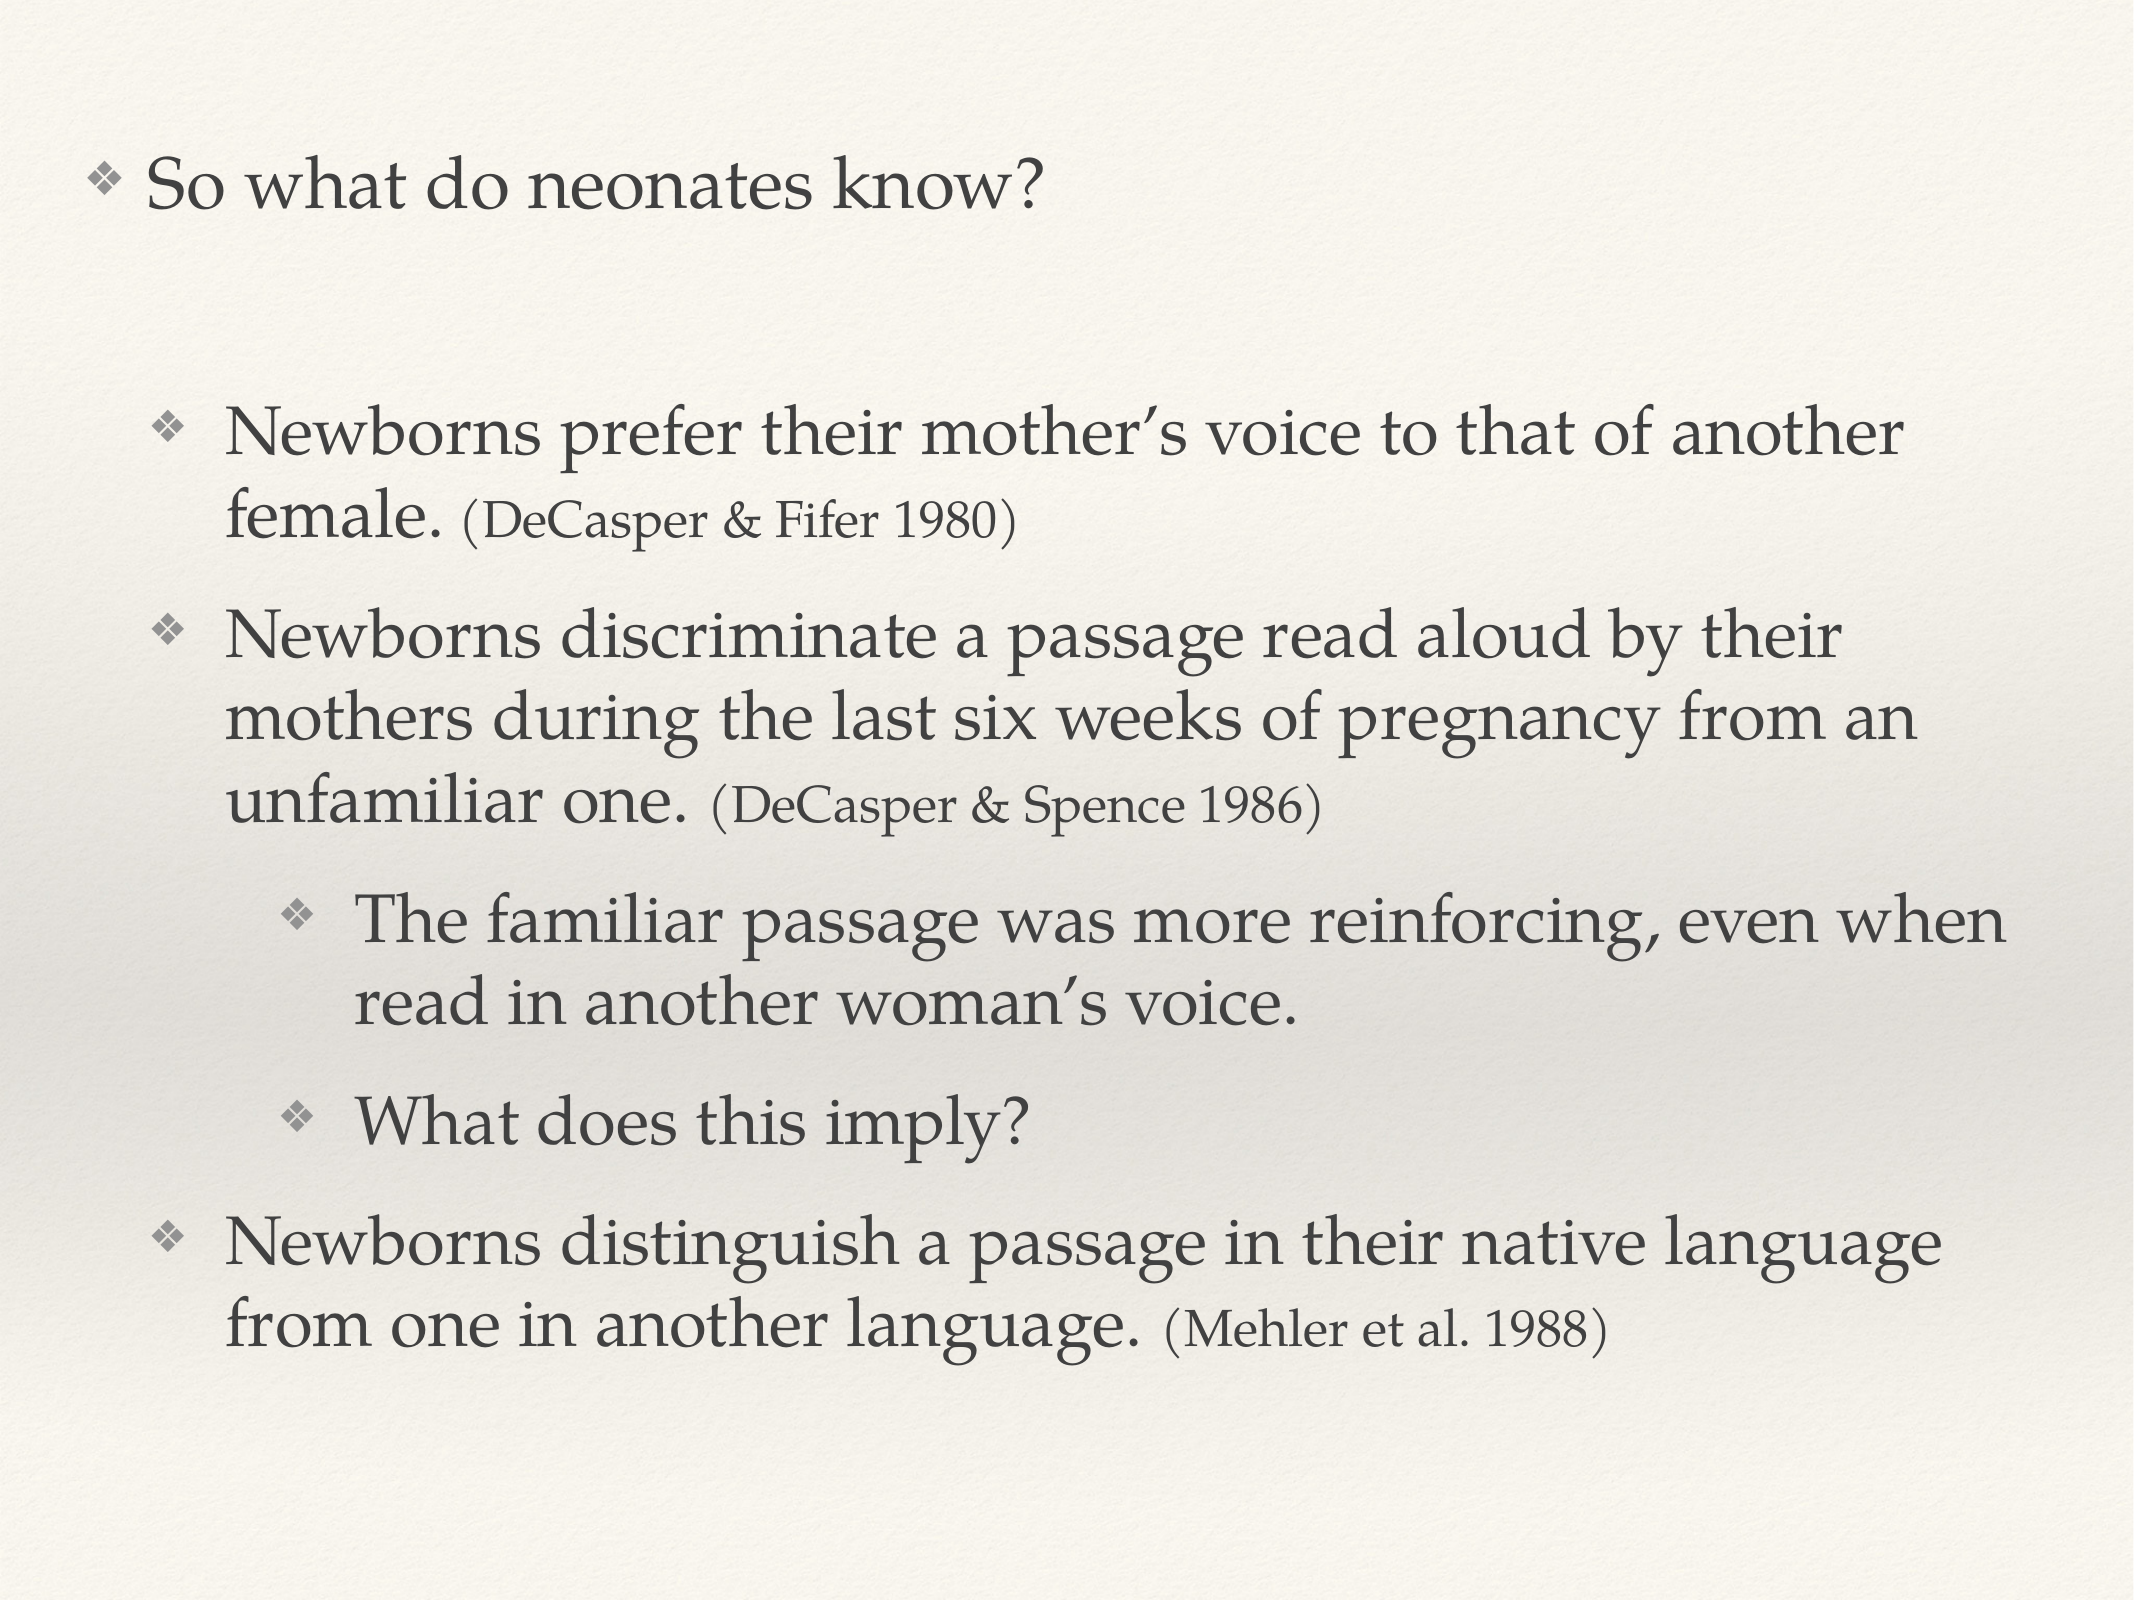

So what do neonates know?
Newborns prefer their mother’s voice to that of another female. (DeCasper & Fifer 1980)
Newborns discriminate a passage read aloud by their mothers during the last six weeks of pregnancy from an unfamiliar one. (DeCasper & Spence 1986)
The familiar passage was more reinforcing, even when read in another woman’s voice.
What does this imply?
Newborns distinguish a passage in their native language from one in another language. (Mehler et al. 1988)